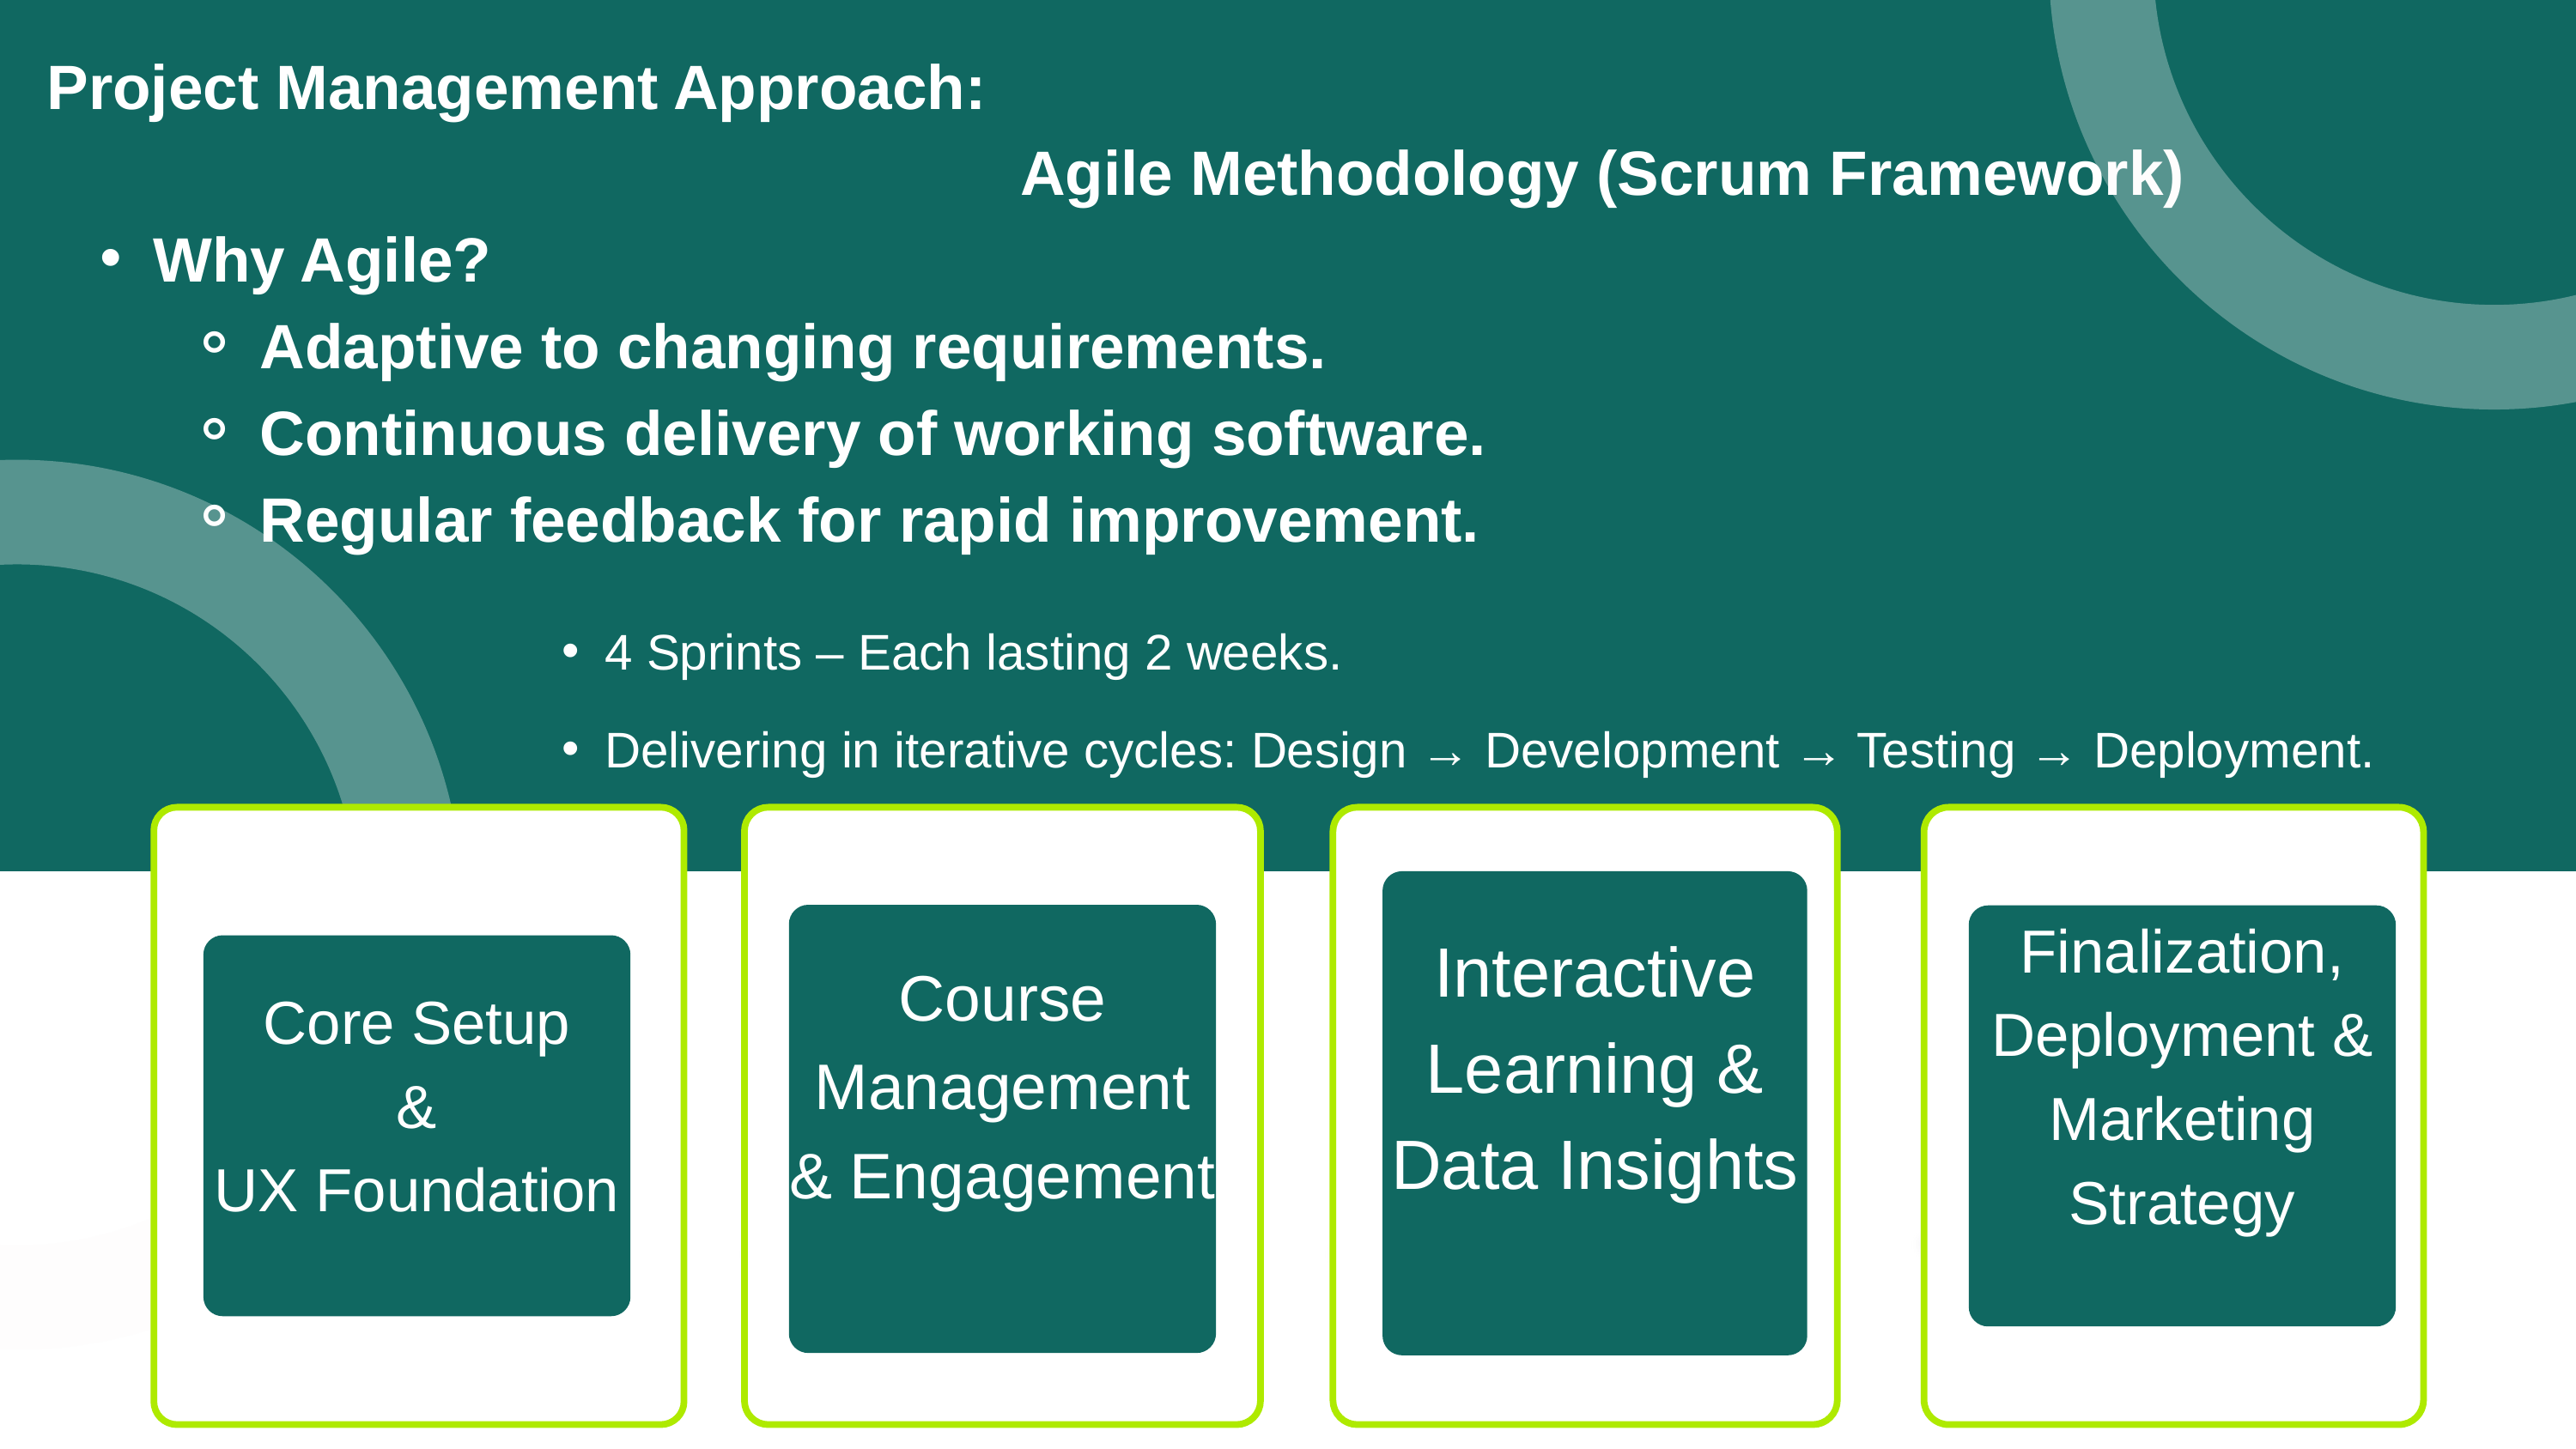

Project Management Approach:
                                                        Agile Methodology (Scrum Framework)
Why Agile?
Adaptive to changing requirements.
Continuous delivery of working software.
Regular feedback for rapid improvement.

4 Sprints – Each lasting 2 weeks.
Delivering in iterative cycles: Design → Development → Testing → Deployment.

Interactive Learning & Data Insights

Course Management & Engagement

Finalization, Deployment & Marketing Strategy

Core Setup
 &
UX Foundation